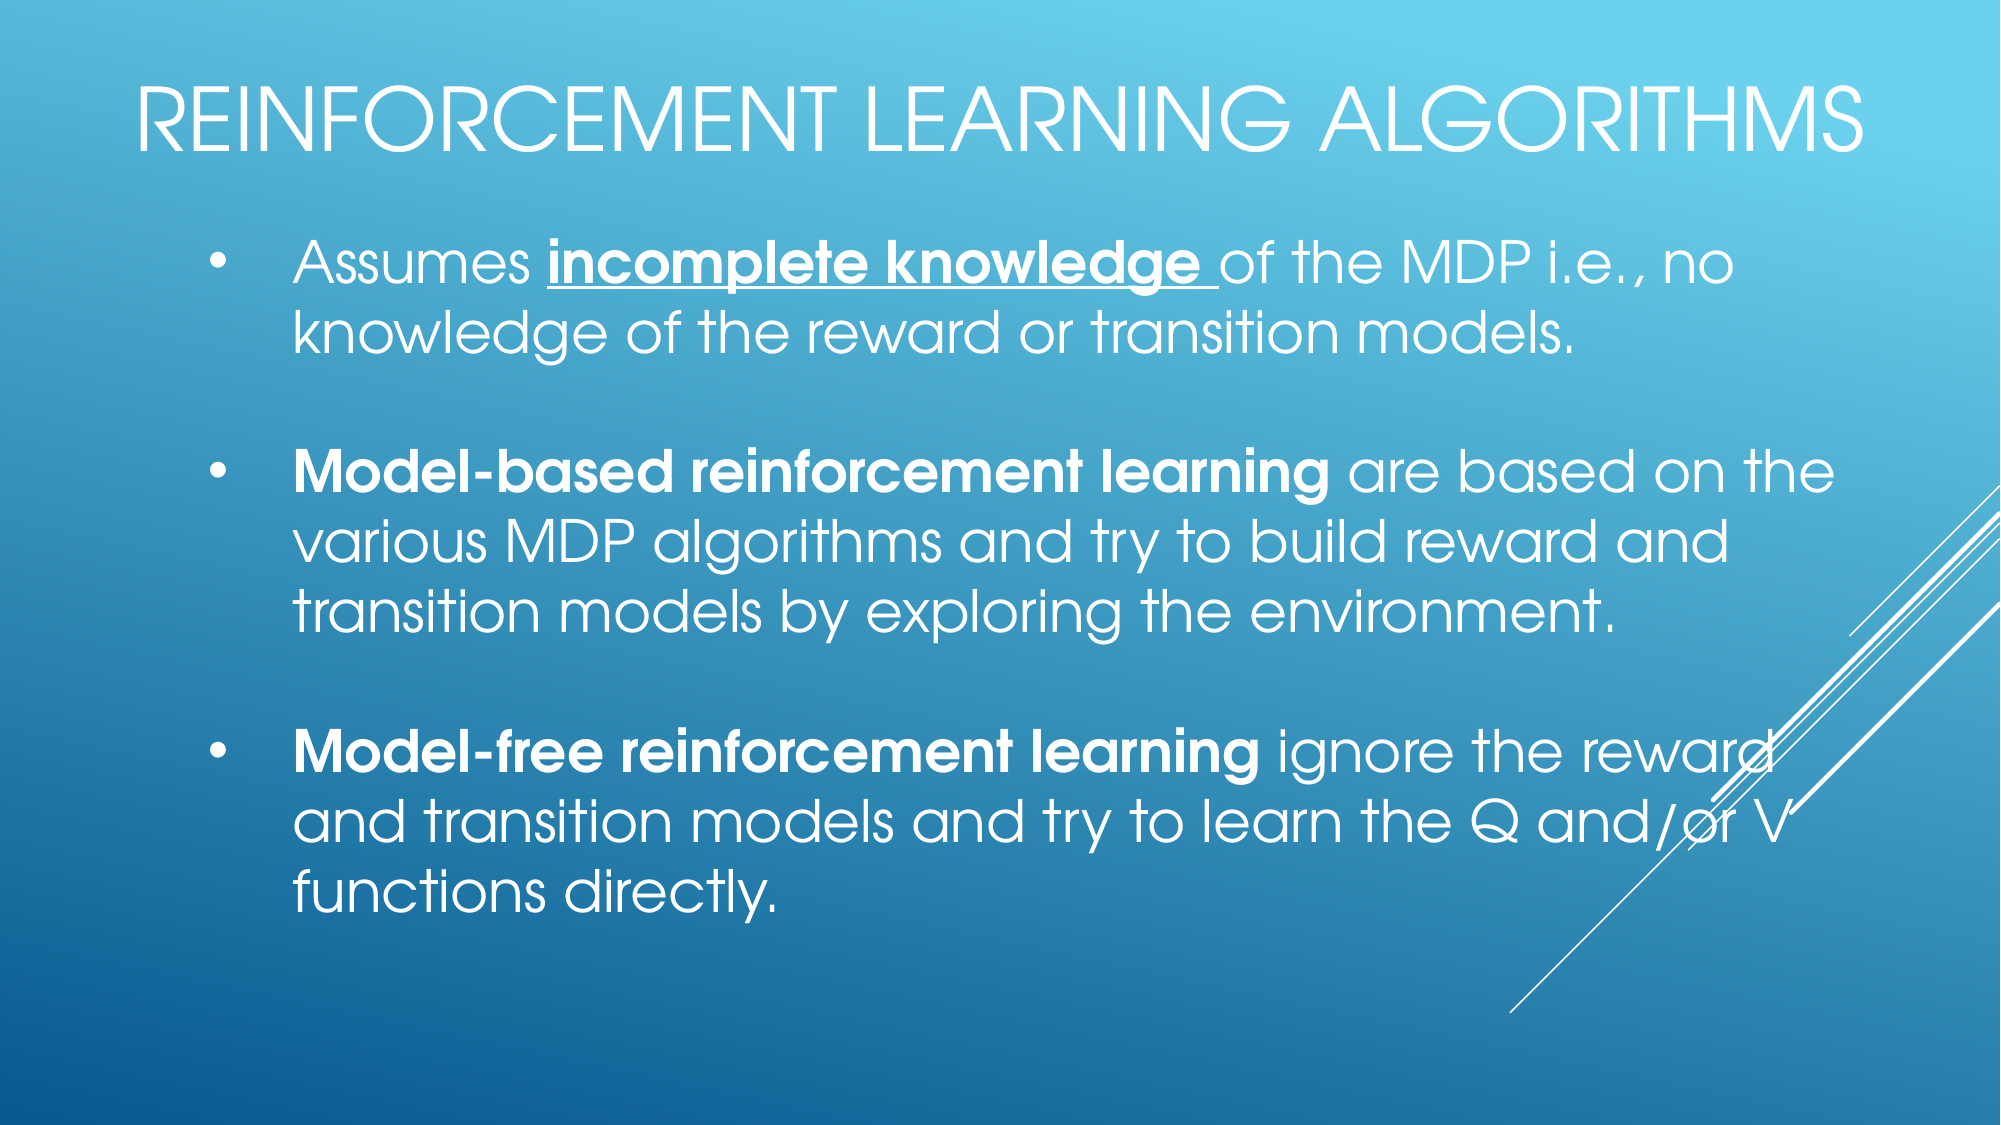

# Reinforcement learning algorithms
Assumes incomplete knowledge of the MDP i.e., no knowledge of the reward or transition models.

Model-based reinforcement learning are based on the various MDP algorithms and try to build reward and transition models by exploring the environment.

Model-free reinforcement learning ignore the reward and transition models and try to learn the Q and/or V functions directly.